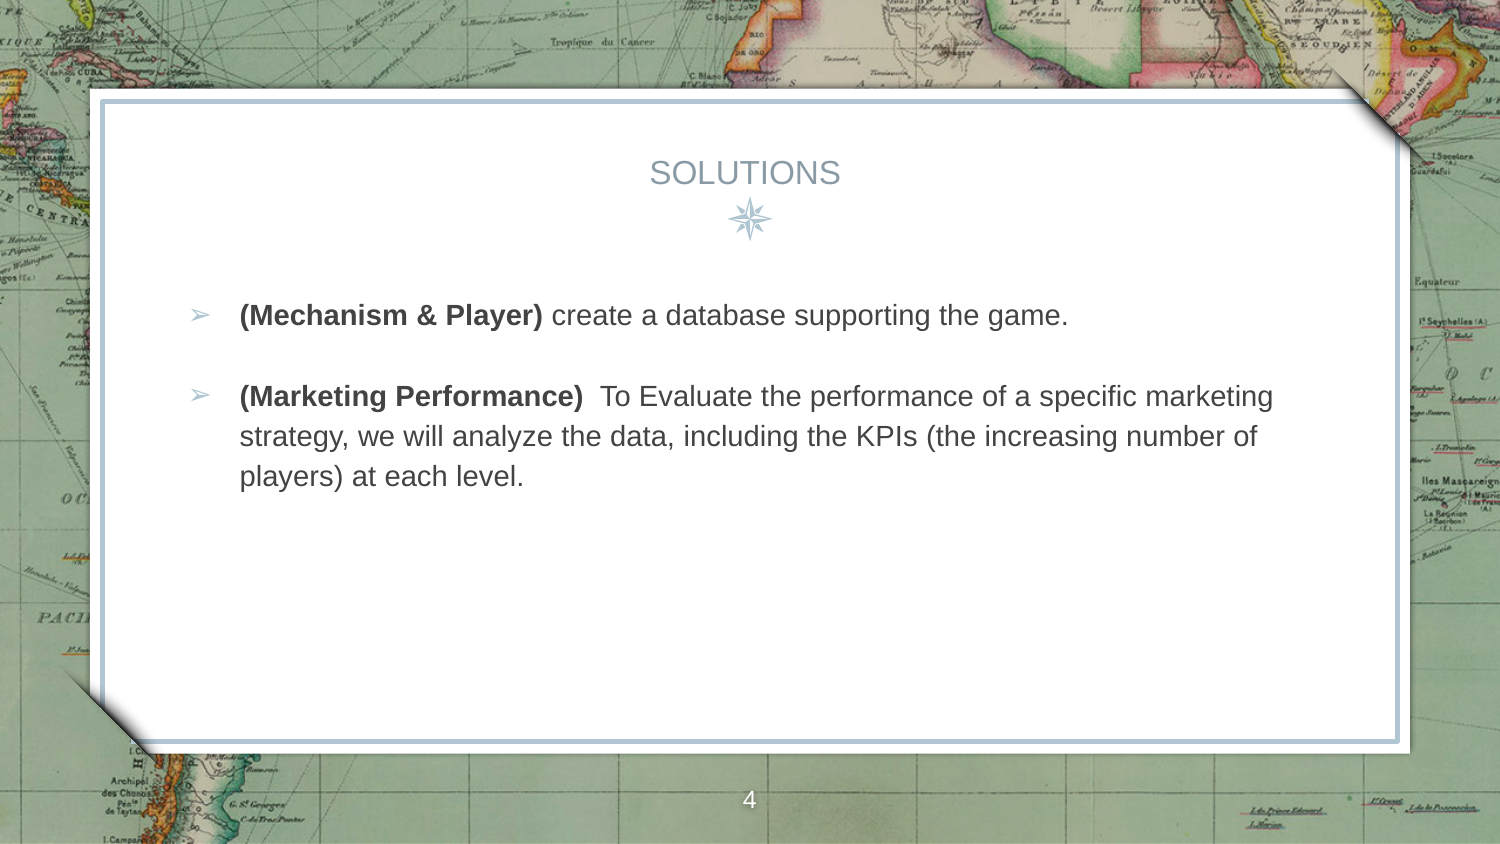

# SOLUTIONS

(Mechanism & Player) create a database supporting the game.

(Marketing Performance)  To Evaluate the performance of a specific marketing strategy, we will analyze the data, including the KPIs (the increasing number of players) at each level.

4